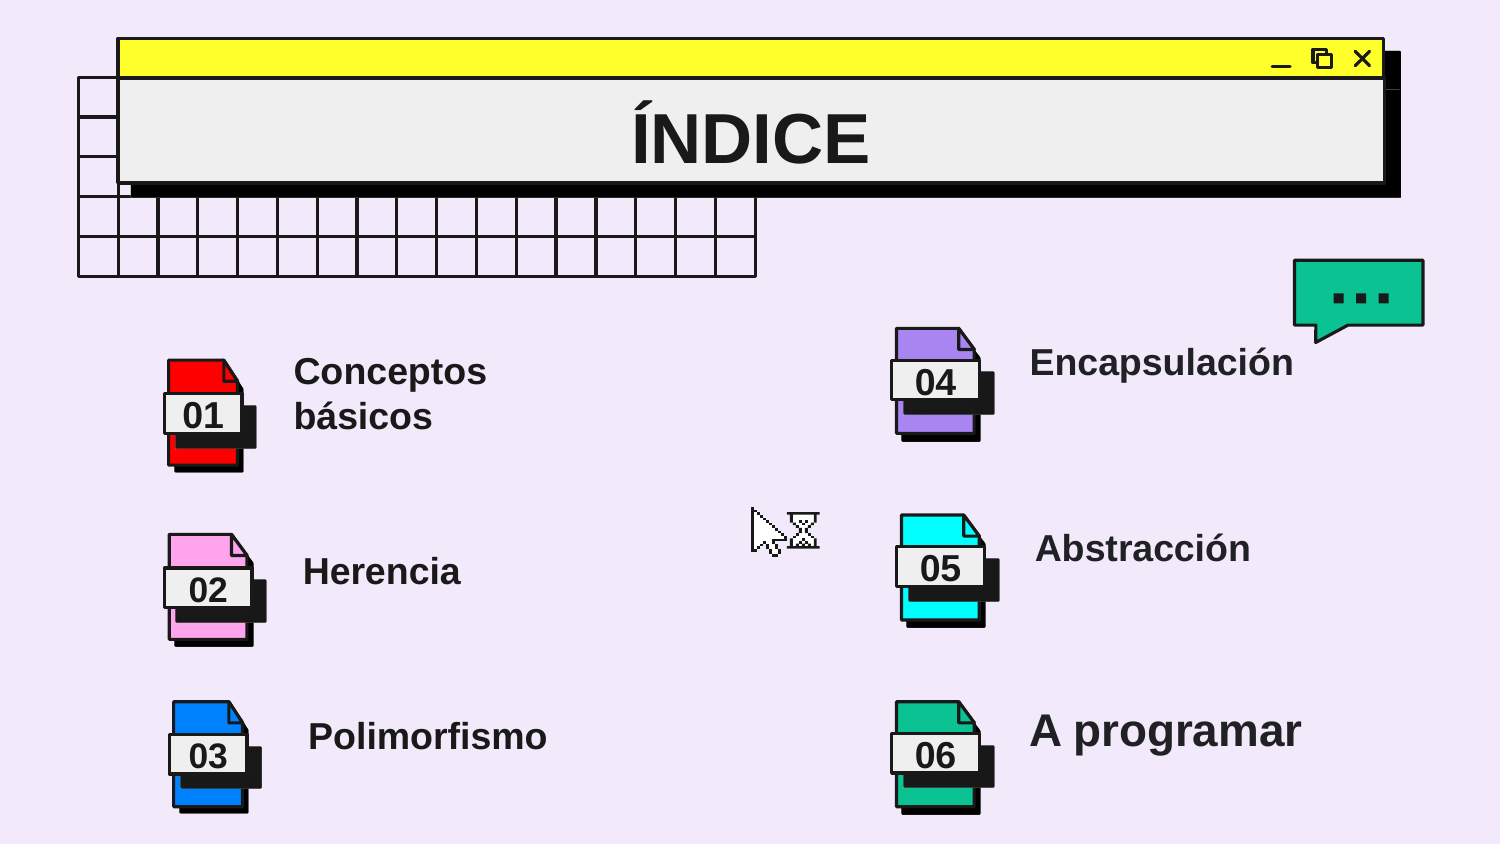

ÍNDICE

Encapsulación

04
Conceptos básicos
01
Abstracción

Herencia

05
# 02
A programar
Polimorfismo

06
03